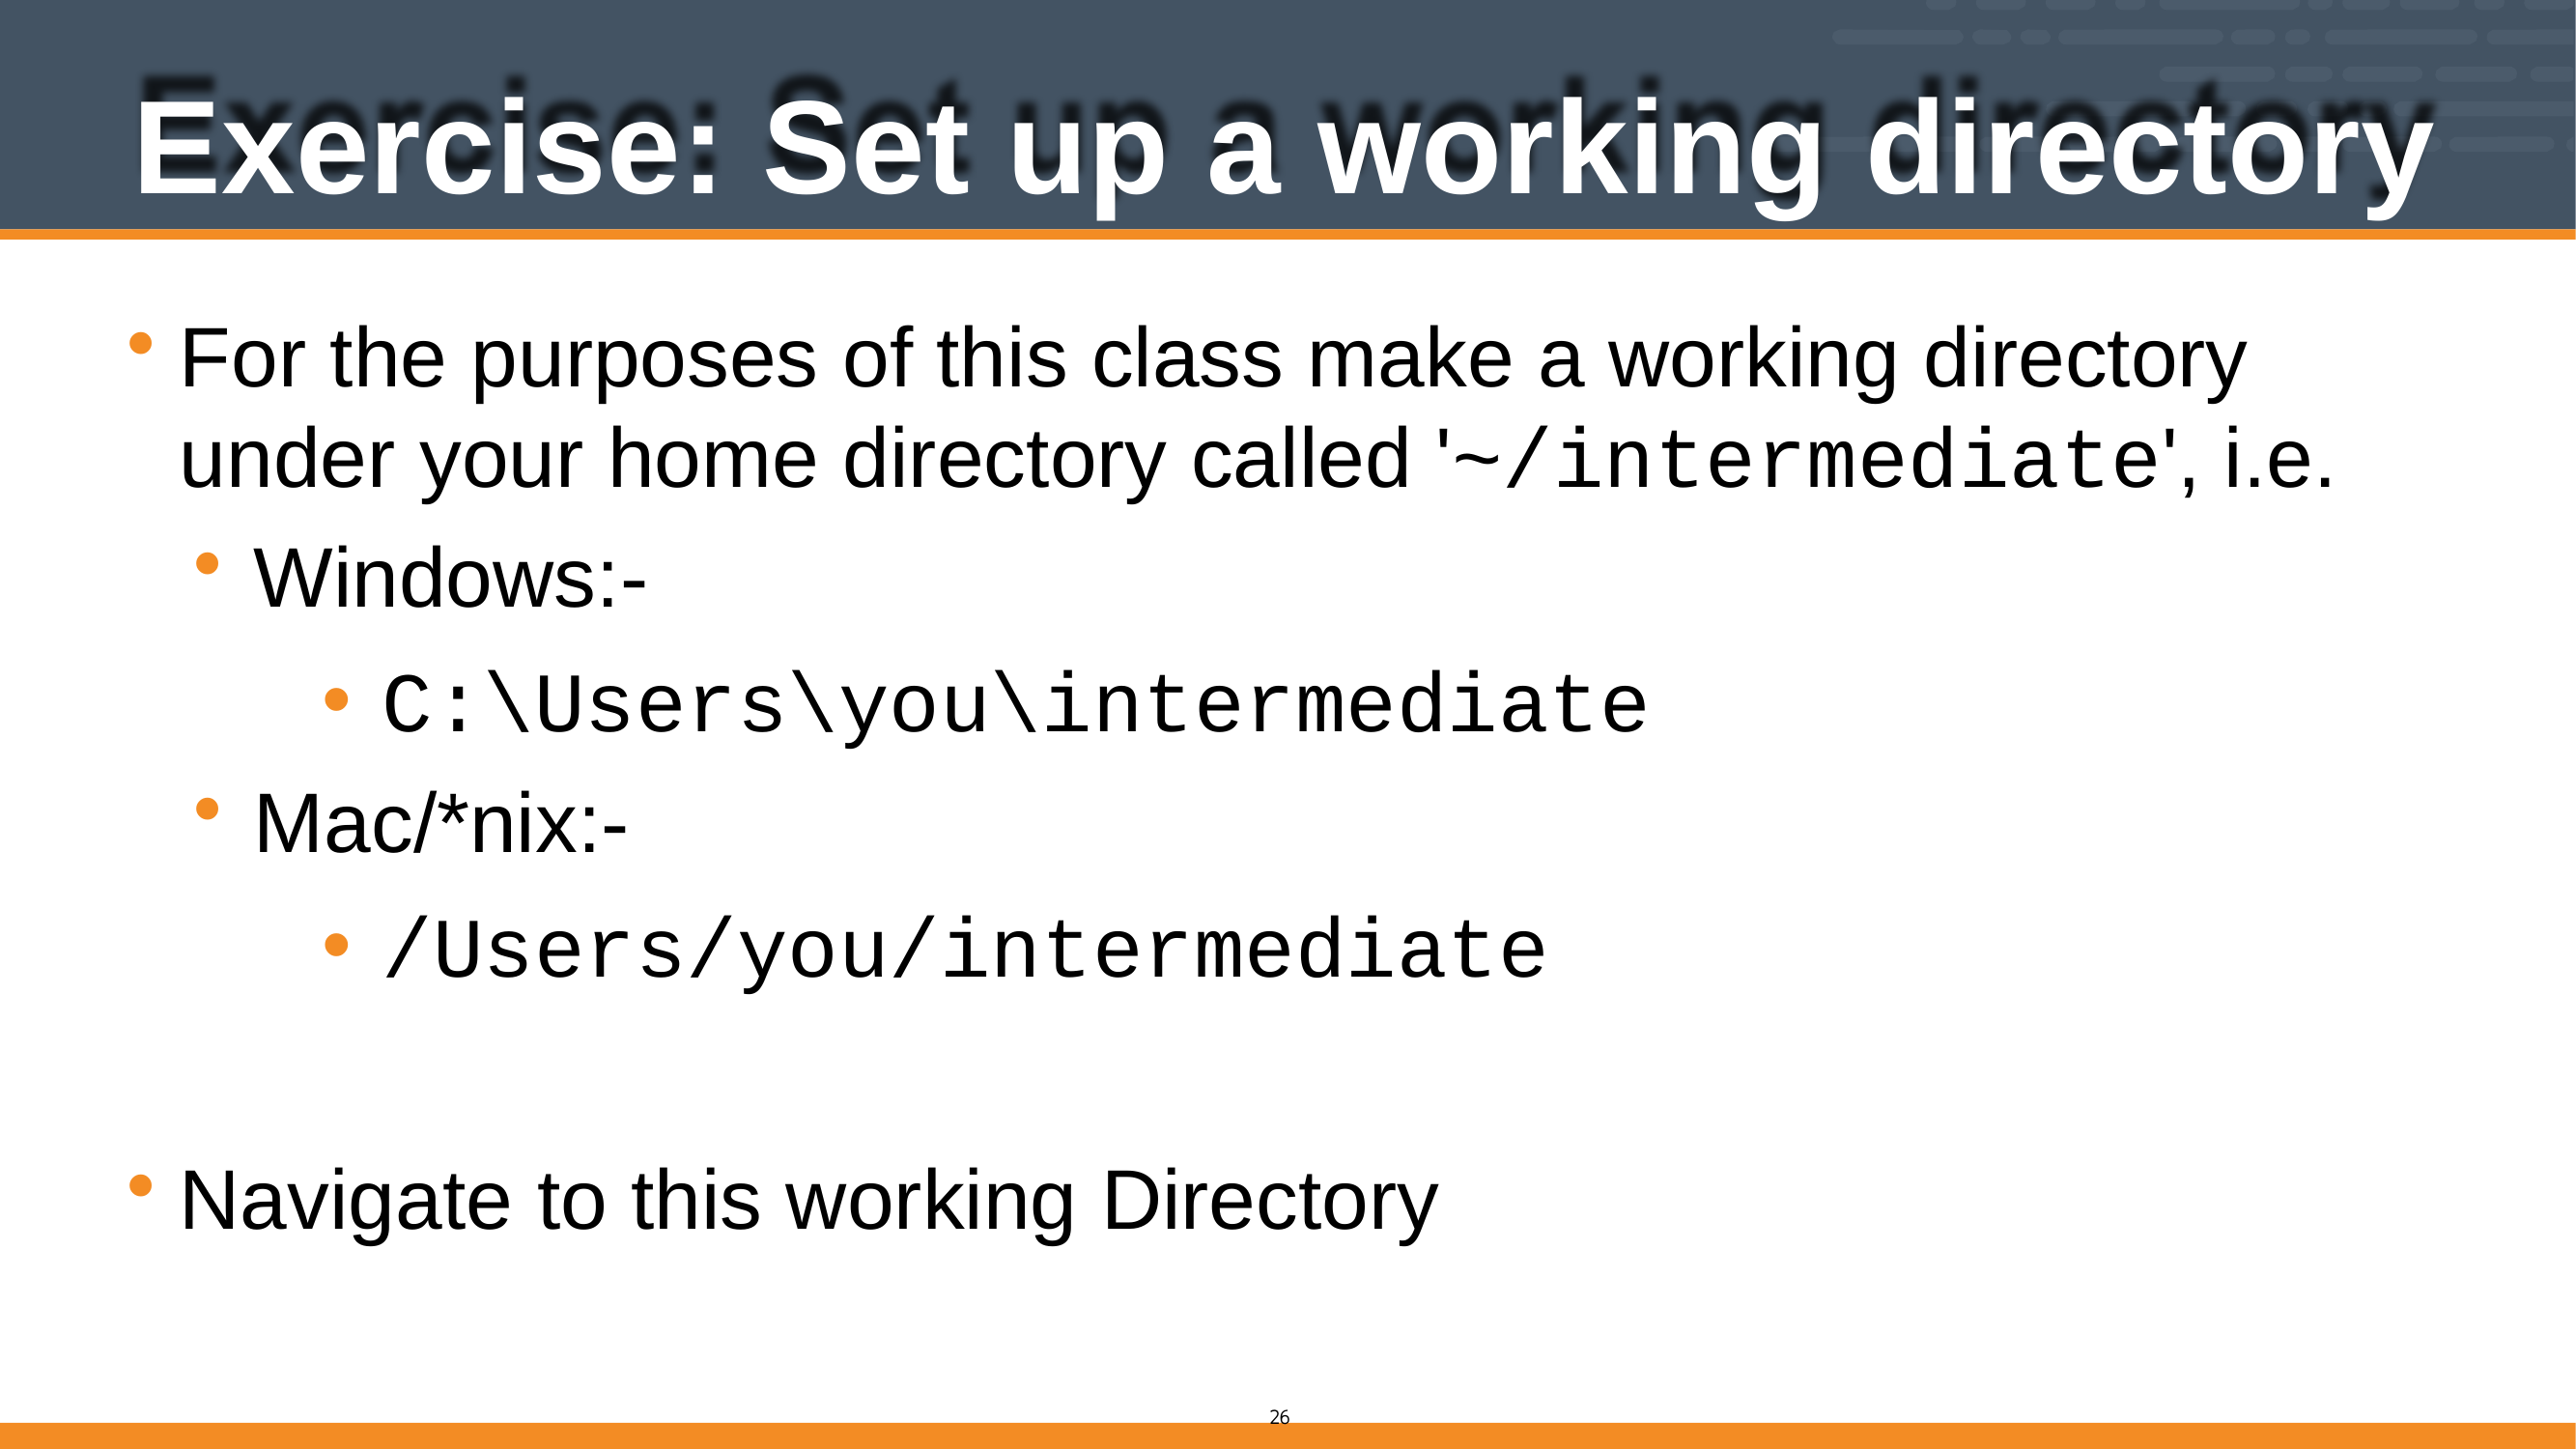

# Exercise: Set up a working directory

For the purposes of this class make a working directory under your home directory called '~/intermediate', i.e.
Windows:-
C:\Users\you\intermediate
Mac/*nix:-
/Users/you/intermediate

Navigate to this working Directory
26